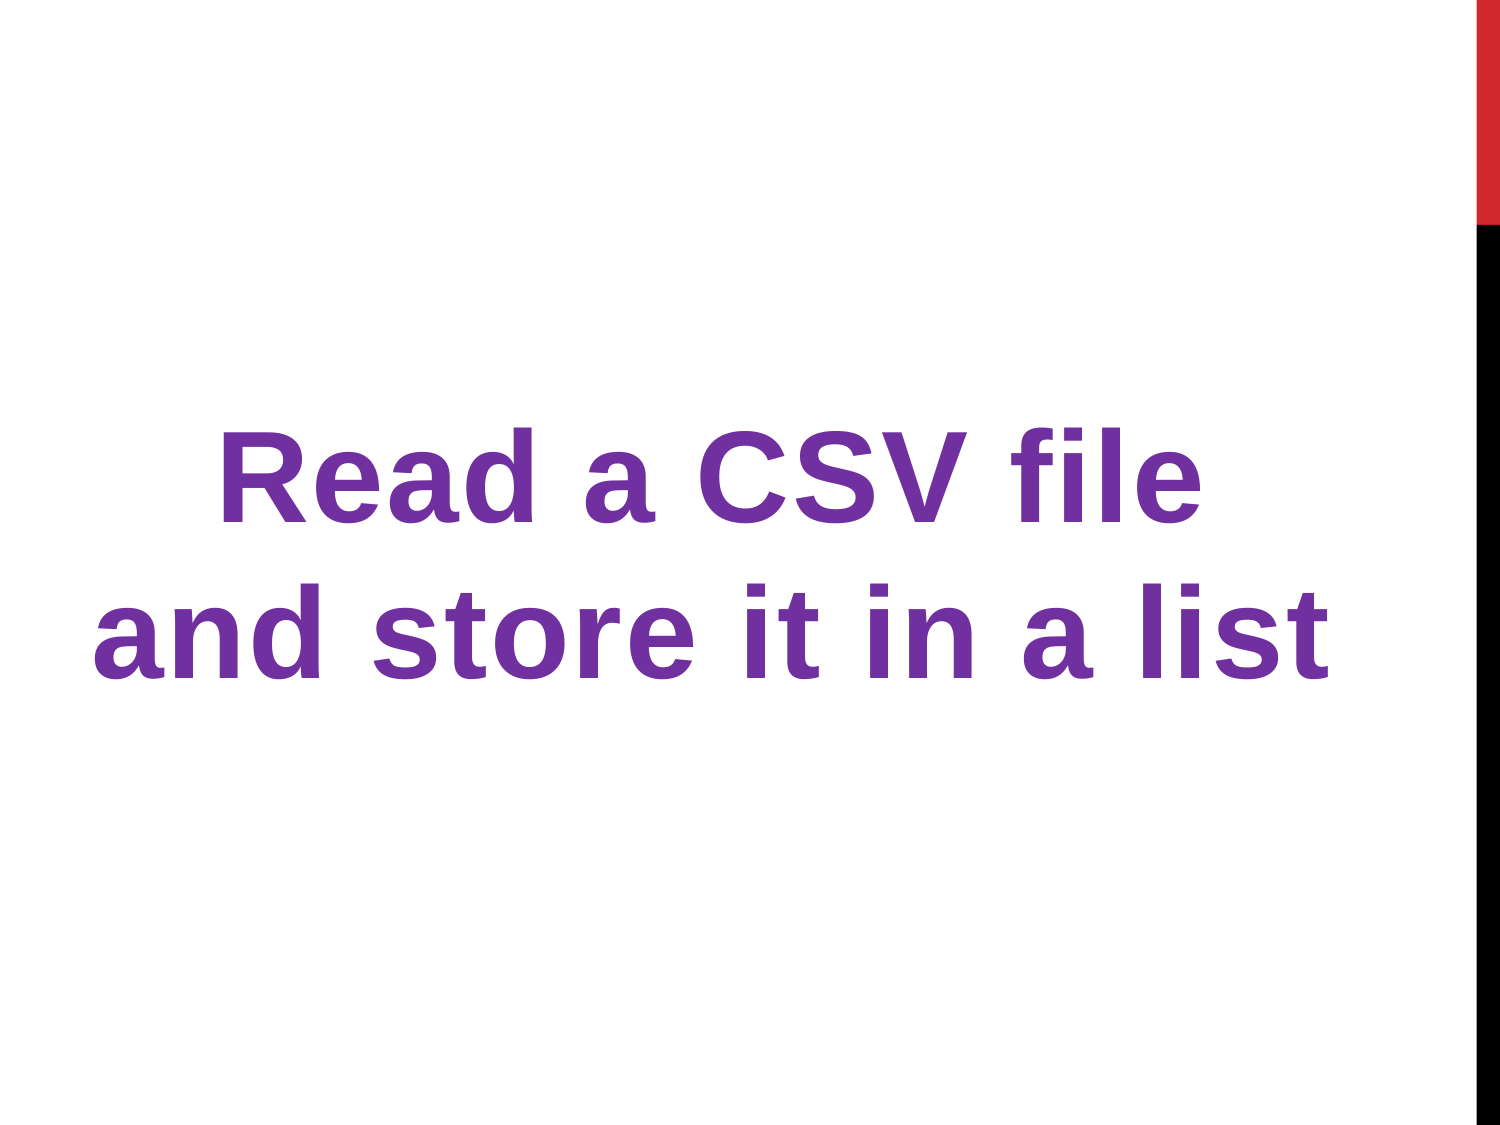

Read a CSV file and store it in a list